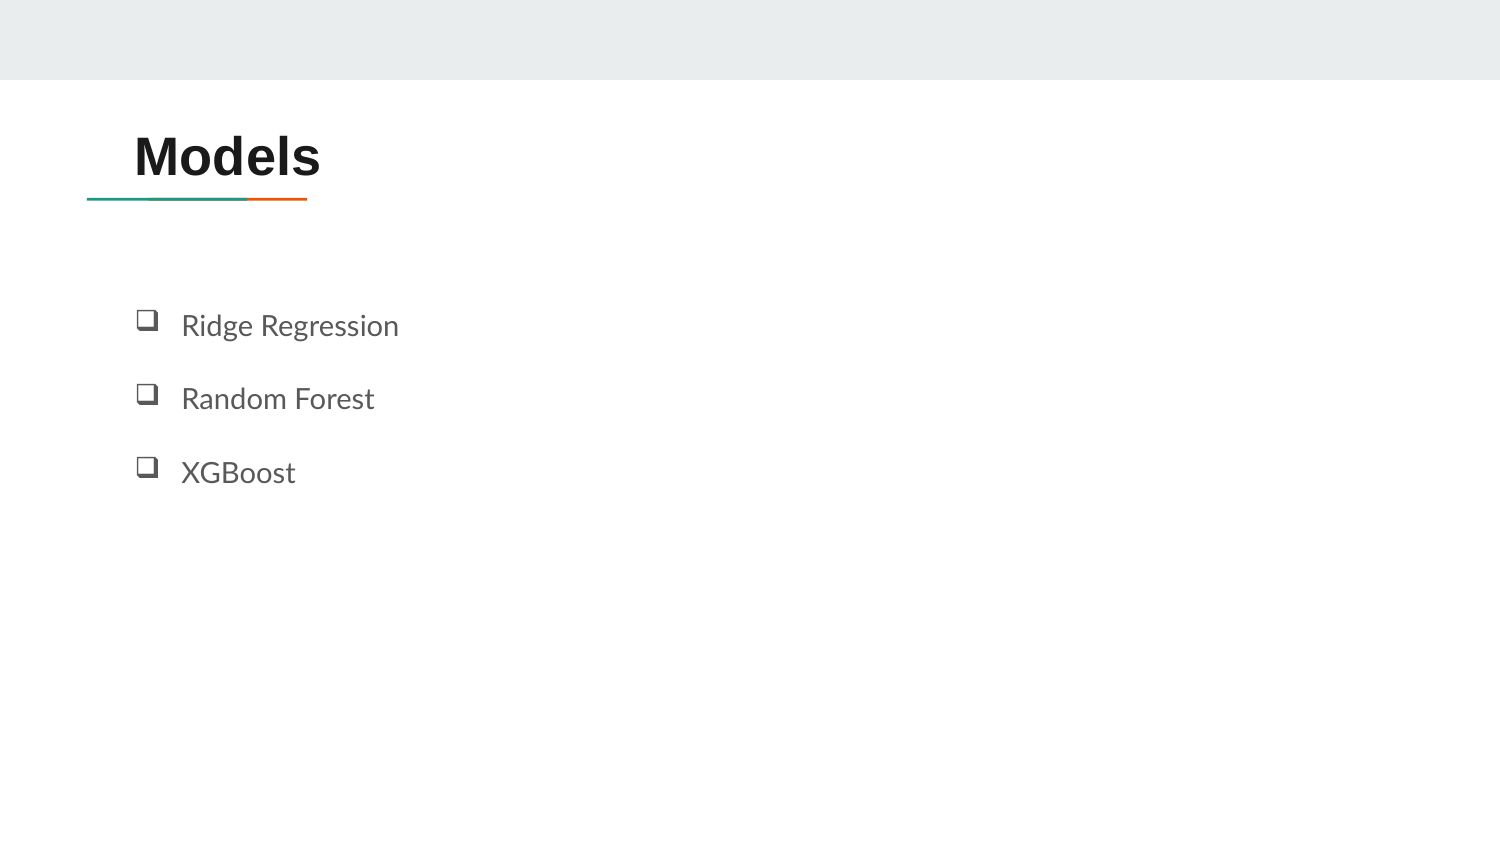

# Models
Ridge Regression
Random Forest
XGBoost